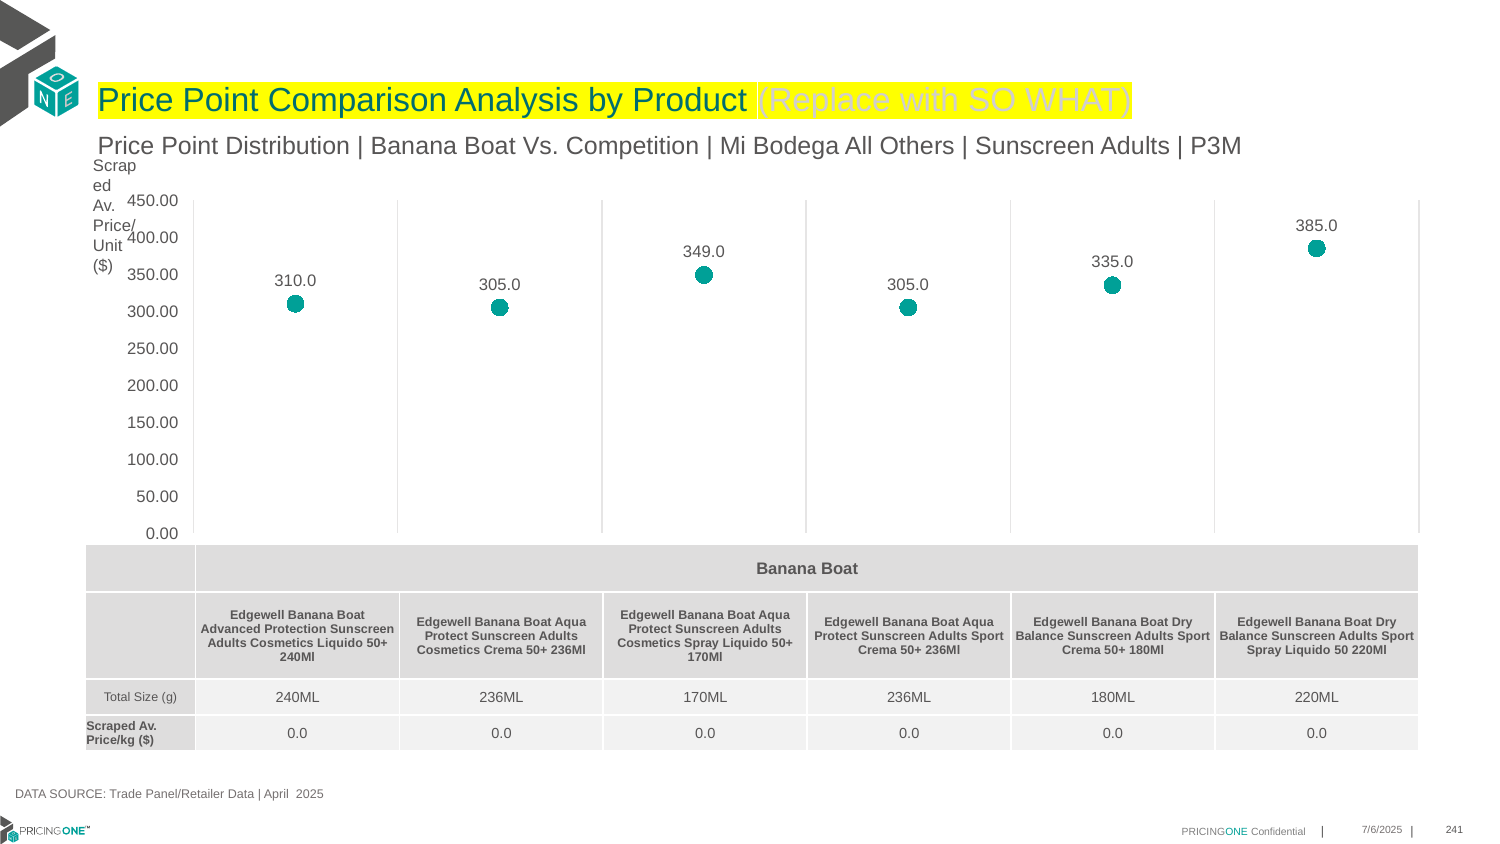

# Price Point Comparison Analysis by Product (Replace with SO WHAT)
Price Point Distribution | Banana Boat Vs. Competition | Mi Bodega All Others | Sunscreen Adults | P3M
Scraped Av. Price/Unit ($)

### Chart

| Category | Scraped Av. Price/Unit |
|---|---|
| Edgewell Banana Boat Advanced Protection Sunscreen Adults Cosmetics Liquido 50+ 240Ml | 310.0 |
| Edgewell Banana Boat Aqua Protect Sunscreen Adults Cosmetics Crema 50+ 236Ml | 305.0 |
| Edgewell Banana Boat Aqua Protect Sunscreen Adults Cosmetics Spray Liquido 50+ 170Ml | 349.0 |
| Edgewell Banana Boat Aqua Protect Sunscreen Adults Sport Crema 50+ 236Ml | 305.0 |
| Edgewell Banana Boat Dry Balance Sunscreen Adults Sport Crema 50+ 180Ml | 335.0 |
| Edgewell Banana Boat Dry Balance Sunscreen Adults Sport Spray Liquido 50 220Ml | 385.0 |
|  | Banana Boat | Banana Boat | Banana Boat | Banana Boat | Banana Boat | Banana Boat |
| --- | --- | --- | --- | --- | --- | --- |
|  | Edgewell Banana Boat Advanced Protection Sunscreen Adults Cosmetics Liquido 50+ 240Ml | Edgewell Banana Boat Aqua Protect Sunscreen Adults Cosmetics Crema 50+ 236Ml | Edgewell Banana Boat Aqua Protect Sunscreen Adults Cosmetics Spray Liquido 50+ 170Ml | Edgewell Banana Boat Aqua Protect Sunscreen Adults Sport Crema 50+ 236Ml | Edgewell Banana Boat Dry Balance Sunscreen Adults Sport Crema 50+ 180Ml | Edgewell Banana Boat Dry Balance Sunscreen Adults Sport Spray Liquido 50 220Ml |
| Total Size (g) | 240ML | 236ML | 170ML | 236ML | 180ML | 220ML |
| Scraped Av. Price/kg ($) | 0.0 | 0.0 | 0.0 | 0.0 | 0.0 | 0.0 |
DATA SOURCE: Trade Panel/Retailer Data | April  2025

7/6/2025
241